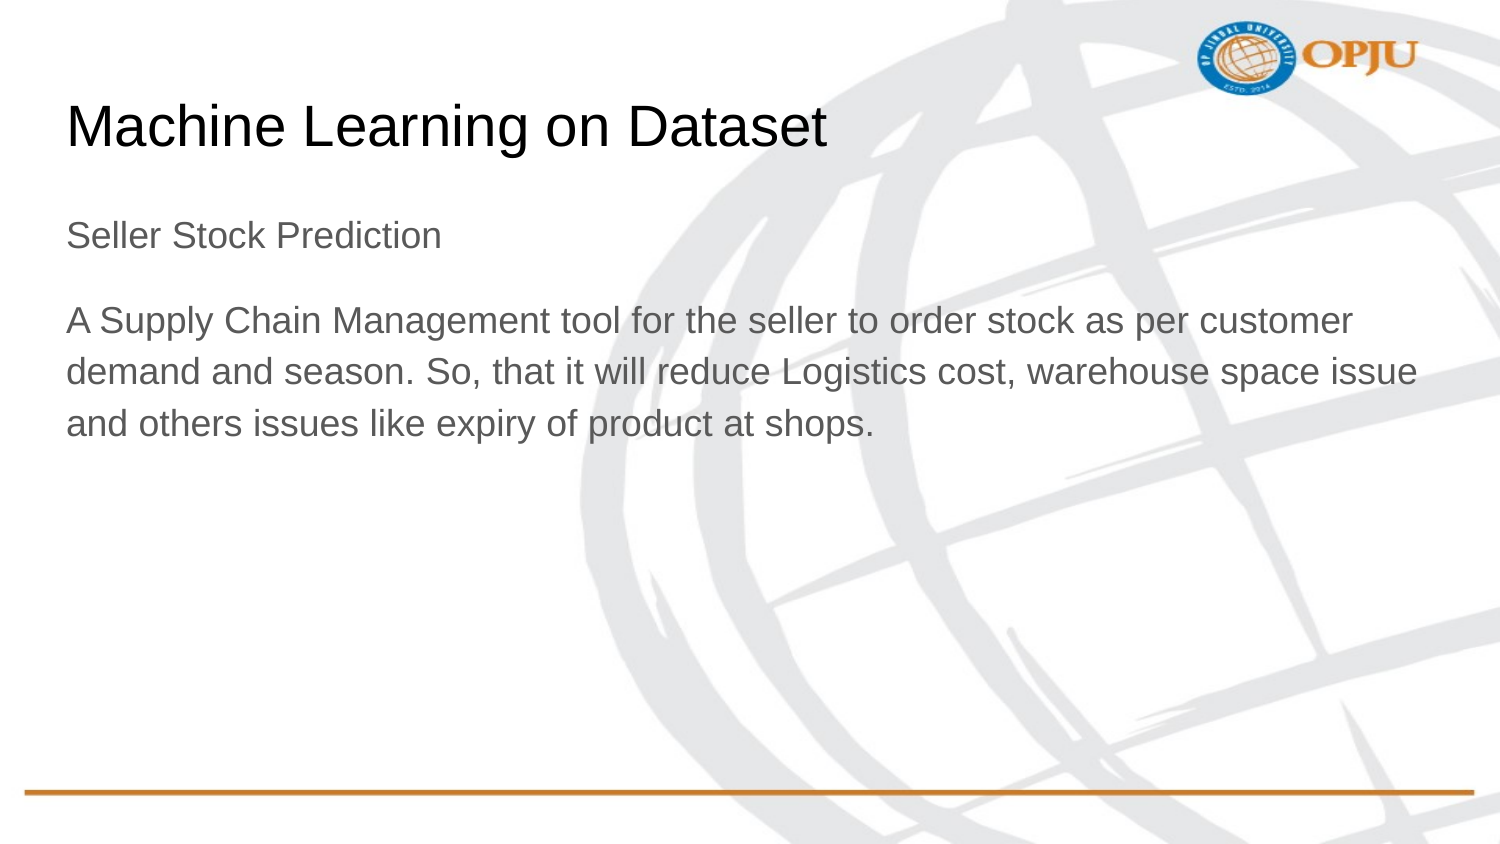

# Machine Learning on Dataset
Seller Stock Prediction
A Supply Chain Management tool for the seller to order stock as per customer demand and season. So, that it will reduce Logistics cost, warehouse space issue and others issues like expiry of product at shops.